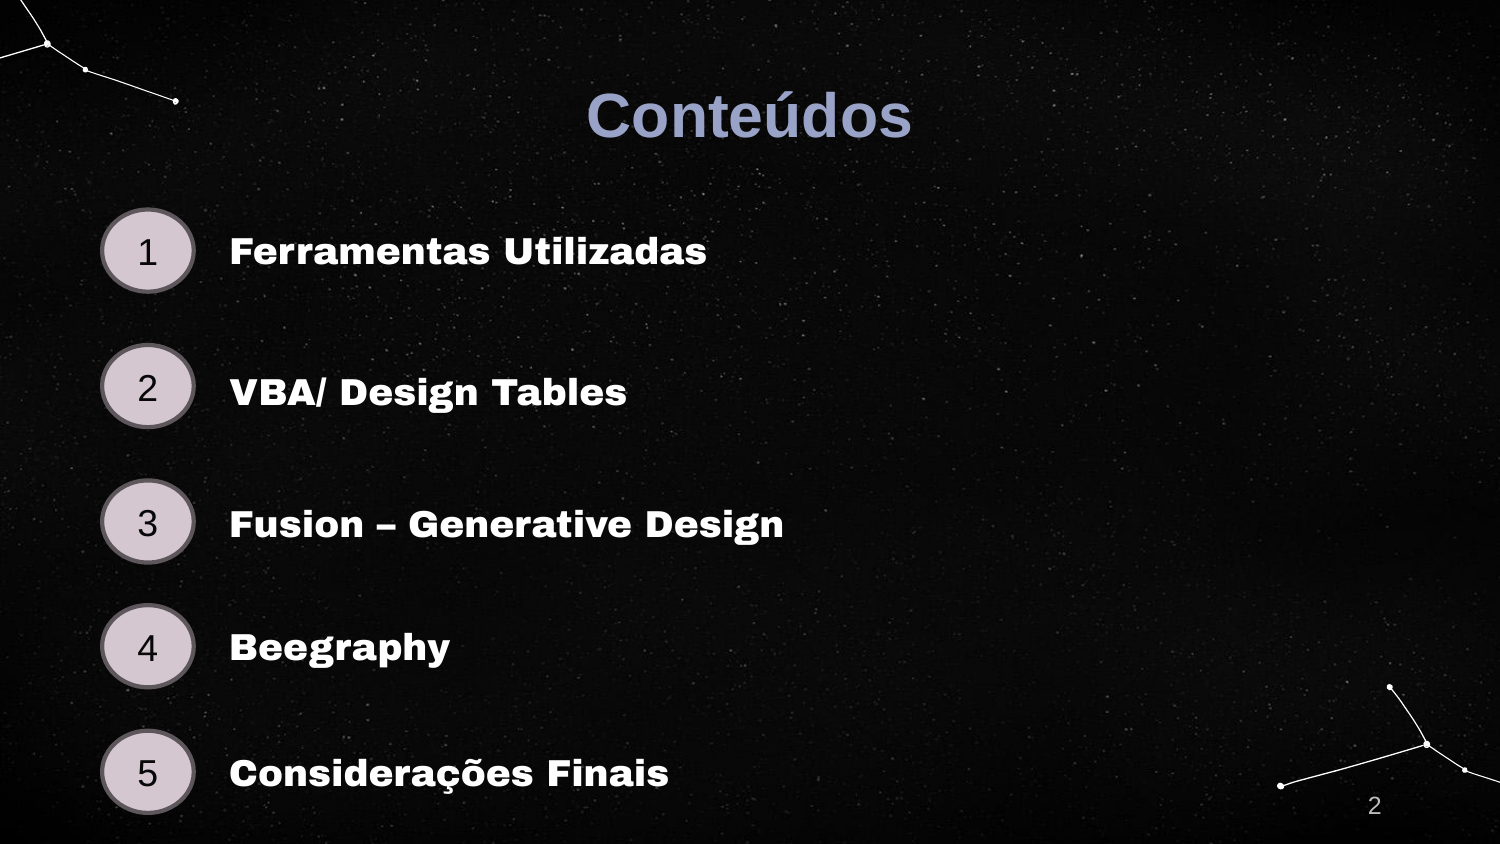

# Conteúdos
1
Ferramentas Utilizadas
2
VBA/ Design Tables
3
Fusion – Generative Design
4
Beegraphy

5
Considerações Finais
2